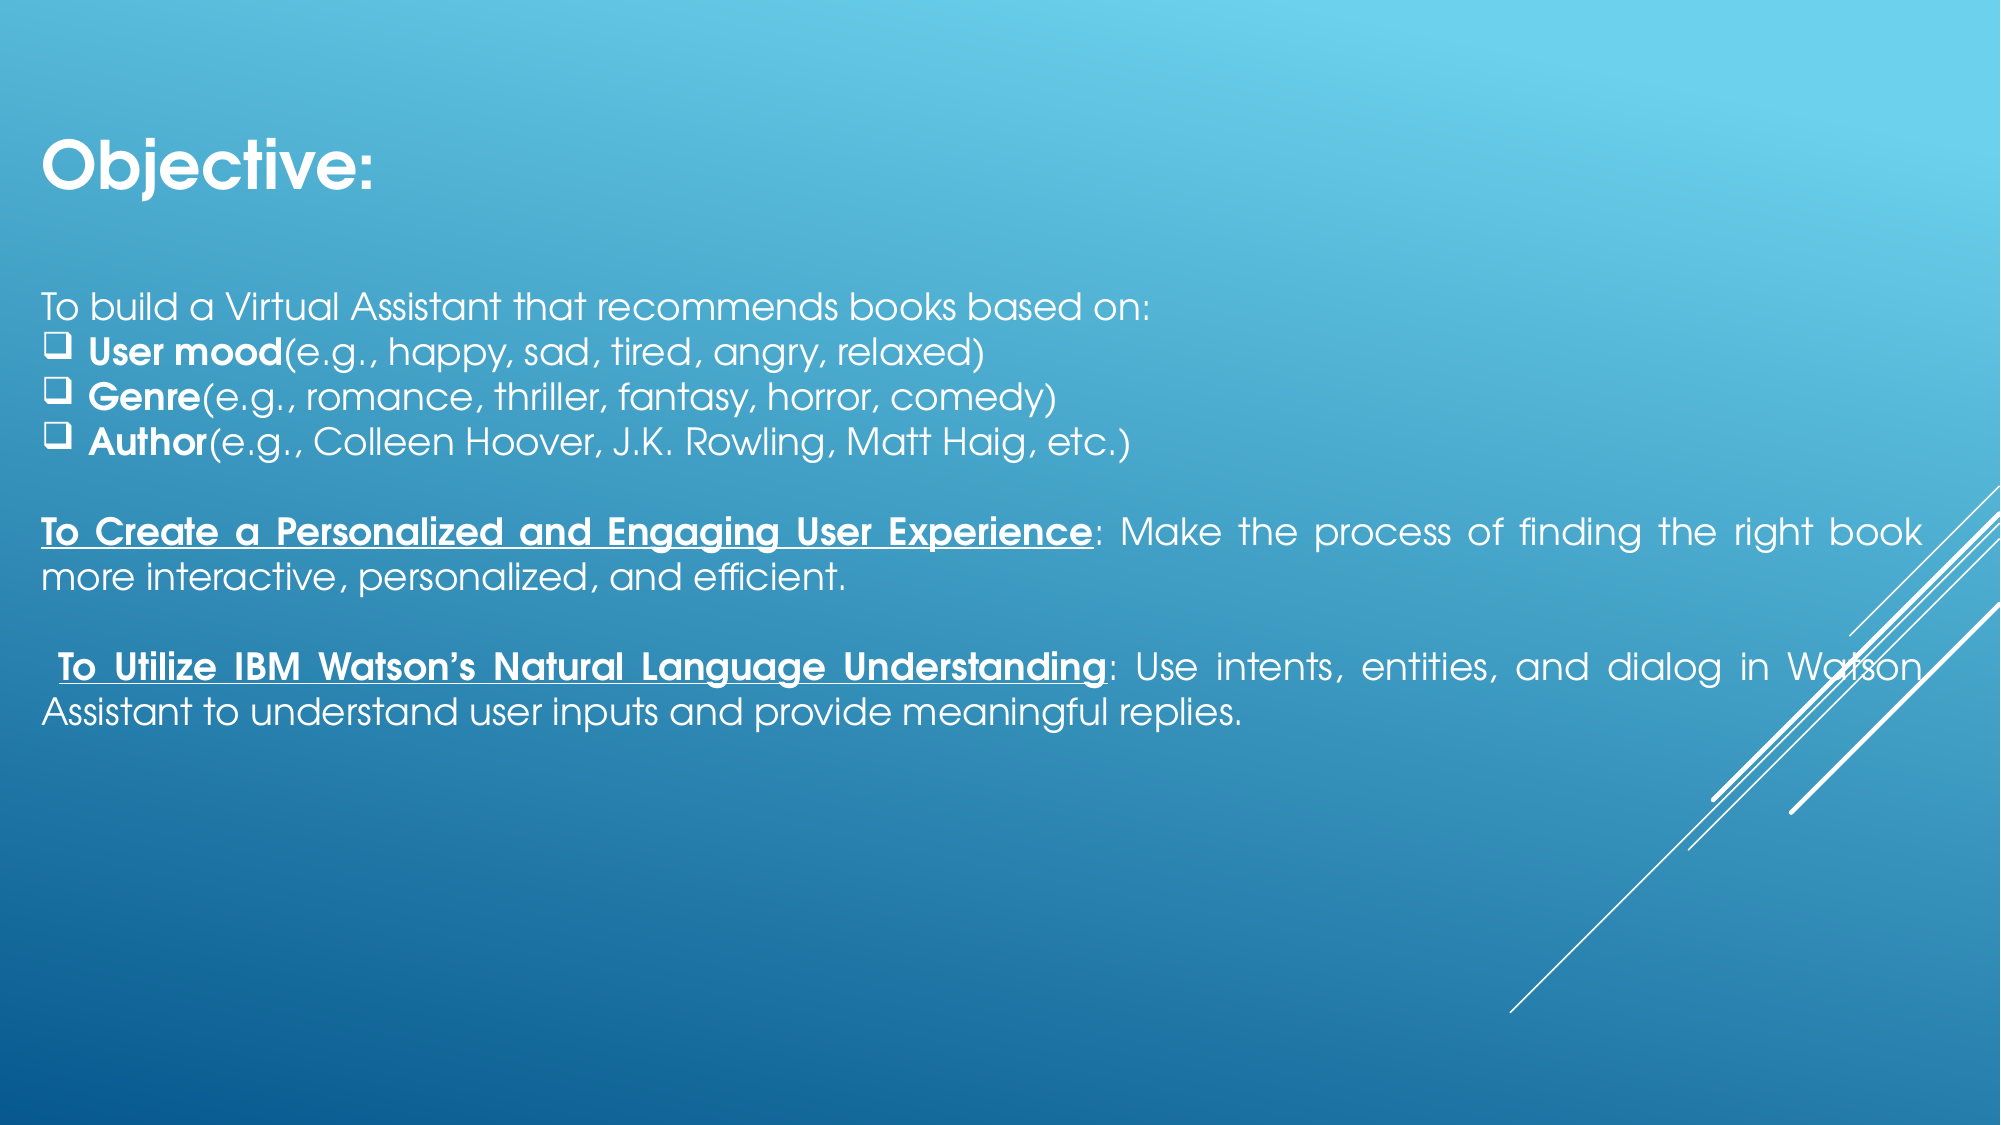

Objective:

To build a Virtual Assistant that recommends books based on:
User mood(e.g., happy, sad, tired, angry, relaxed)
Genre(e.g., romance, thriller, fantasy, horror, comedy)
Author(e.g., Colleen Hoover, J.K. Rowling, Matt Haig, etc.)

To Create a Personalized and Engaging User Experience: Make the process of finding the right book more interactive, personalized, and efficient.

 To Utilize IBM Watson’s Natural Language Understanding: Use intents, entities, and dialog in Watson Assistant to understand user inputs and provide meaningful replies.